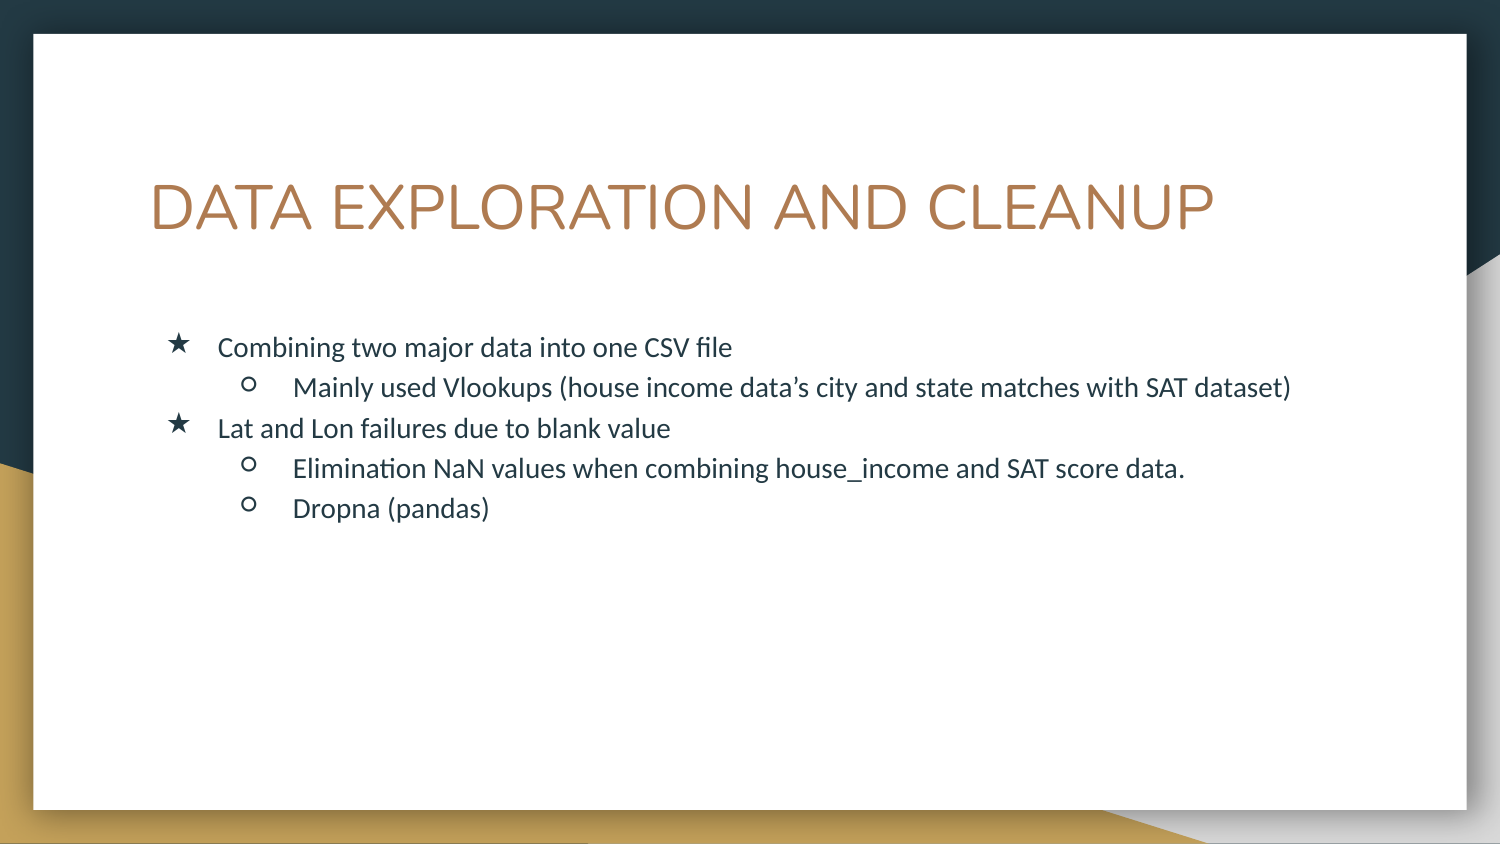

# DATA EXPLORATION AND CLEANUP
Combining two major data into one CSV file
Mainly used Vlookups (house income data’s city and state matches with SAT dataset)
Lat and Lon failures due to blank value
Elimination NaN values when combining house_income and SAT score data.
Dropna (pandas)